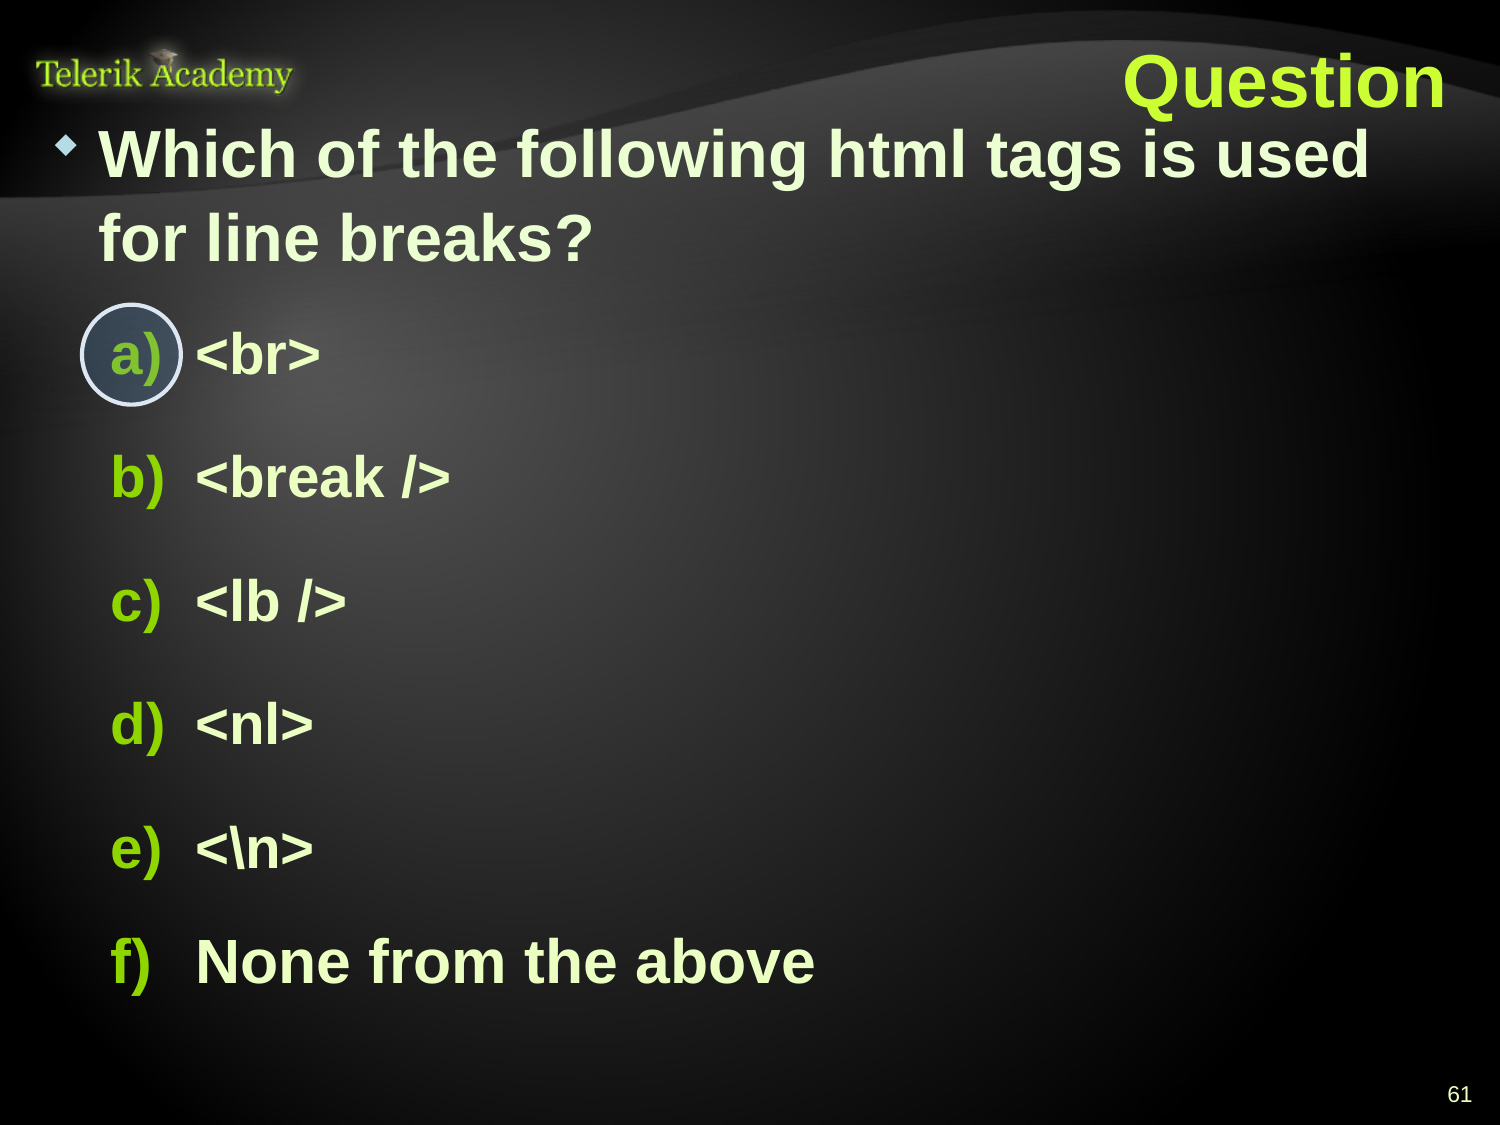

# Question
Which of the following html tags is used for line breaks?
<br>
<break />
<lb />
<nl>
<\n>
None from the above

61